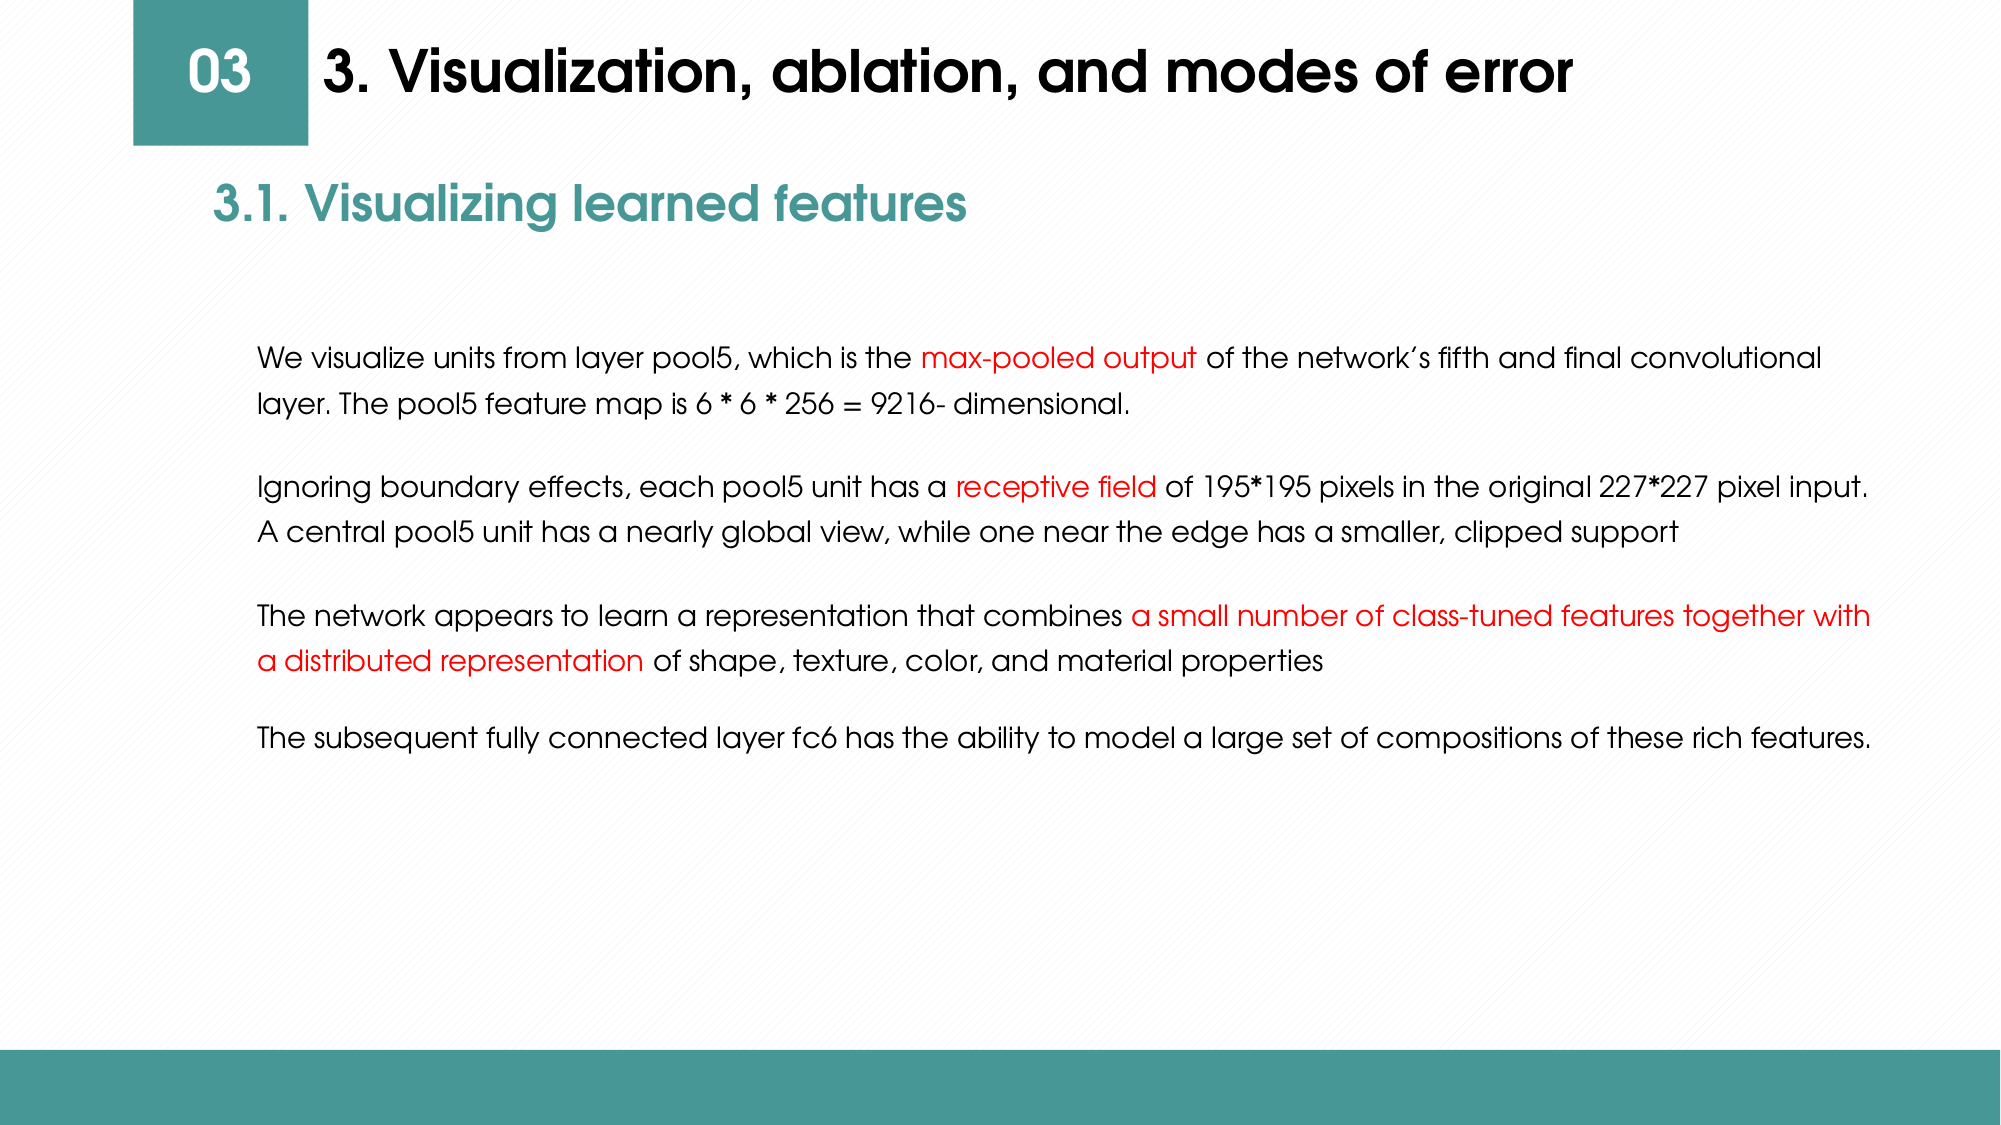

03
3. Visualization, ablation, and modes of error
3.1. Visualizing learned features
We visualize units from layer pool5, which is the max-pooled output of the network’s fifth and final convolutional
layer. The pool5 feature map is 6 * 6 * 256 = 9216- dimensional.
Ignoring boundary effects, each pool5 unit has a receptive field of 195*195 pixels in the original 227*227 pixel input. A central pool5 unit has a nearly global view, while one near the edge has a smaller, clipped support
The network appears to learn a representation that combines a small number of class-tuned features together with a distributed representation of shape, texture, color, and material properties
The subsequent fully connected layer fc6 has the ability to model a large set of compositions of these rich features.